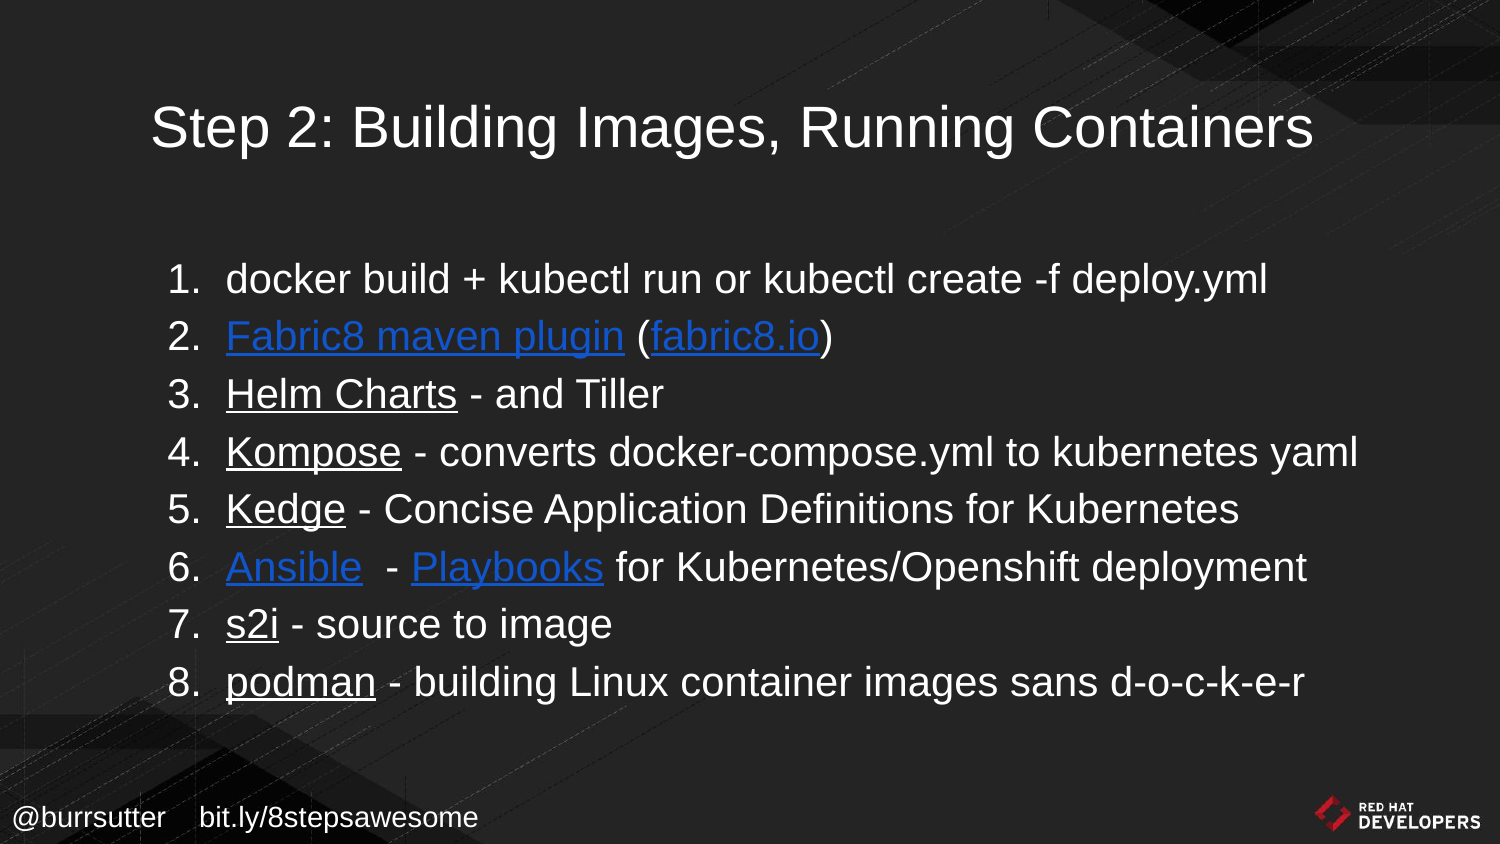

# Step 2: Building Images, Running Containers
docker build + kubectl run or kubectl create -f deploy.yml
Fabric8 maven plugin (fabric8.io)
Helm Charts - and Tiller
Kompose - converts docker-compose.yml to kubernetes yaml
Kedge - Concise Application Definitions for Kubernetes
Ansible  - Playbooks for Kubernetes/Openshift deployment
s2i - source to image
podman - building Linux container images sans d-o-c-k-e-r
@burrsutter    bit.ly/8stepsawesome